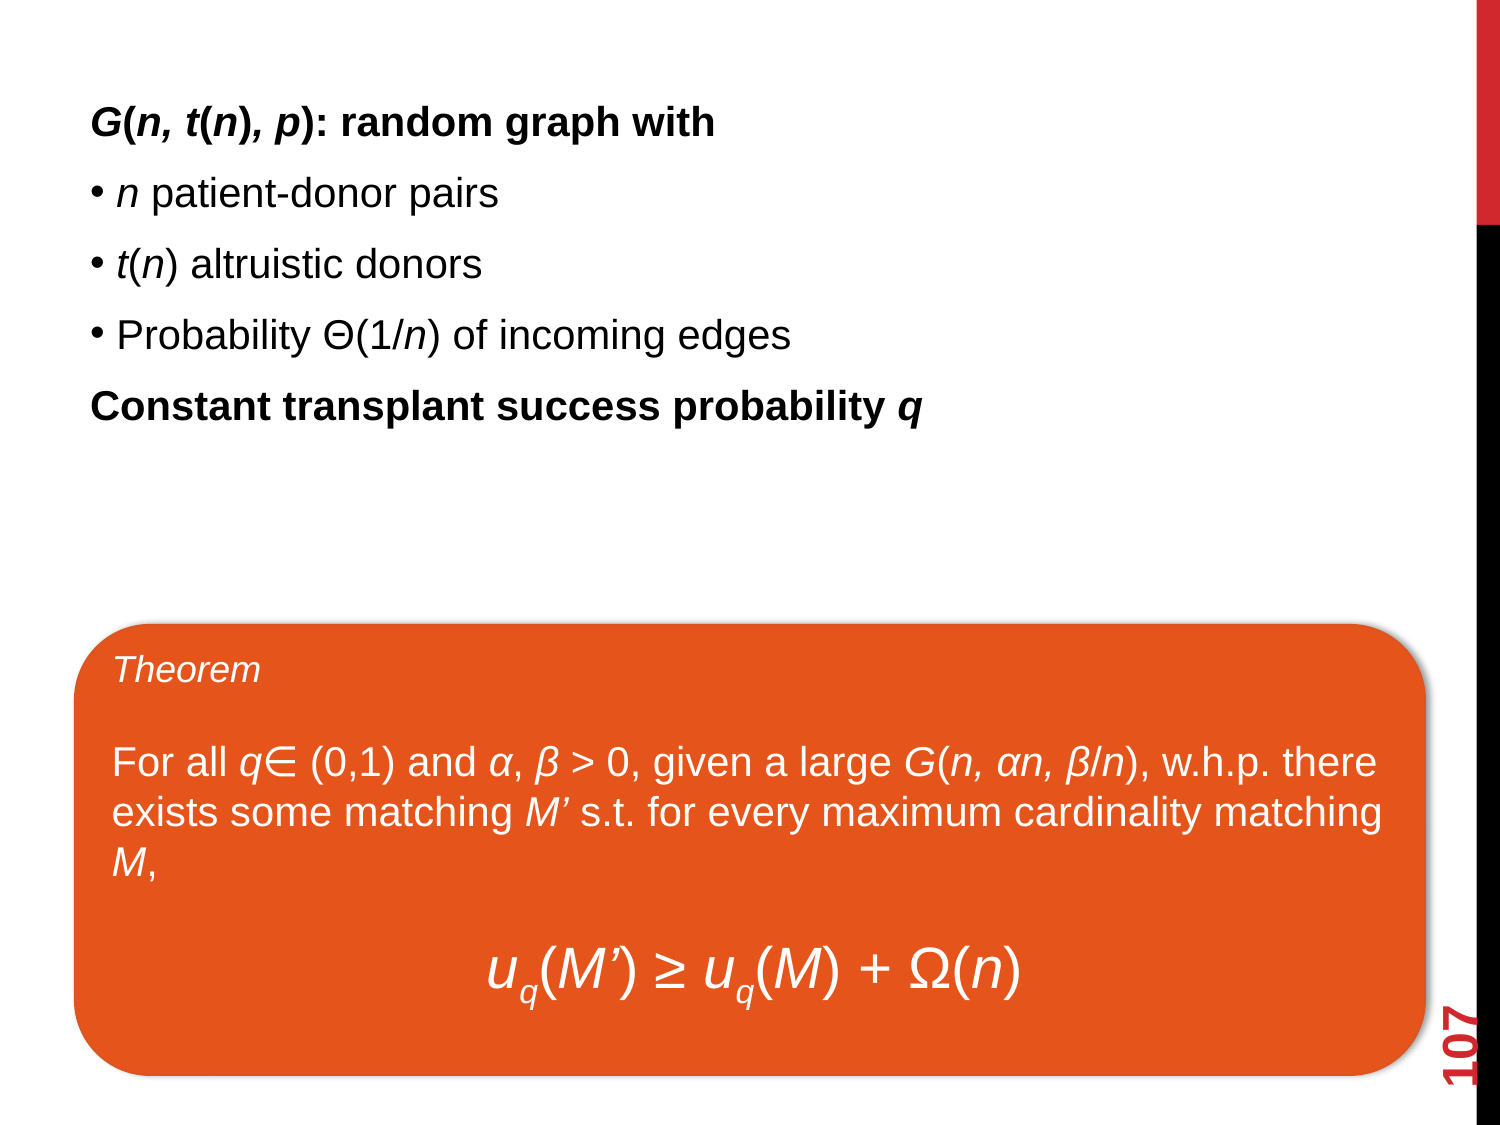

G(n, t(n), p): random graph with
n patient-donor pairs
t(n) altruistic donors
Probability Θ(1/n) of incoming edges
Constant transplant success probability q
Theorem

For all q∈ (0,1) and α, β > 0, given a large G(n, αn, β/n), w.h.p. there exists some matching M’ s.t. for every maximum cardinality matching M,

 uq(M’) ≥ uq(M) + Ω(n)

107